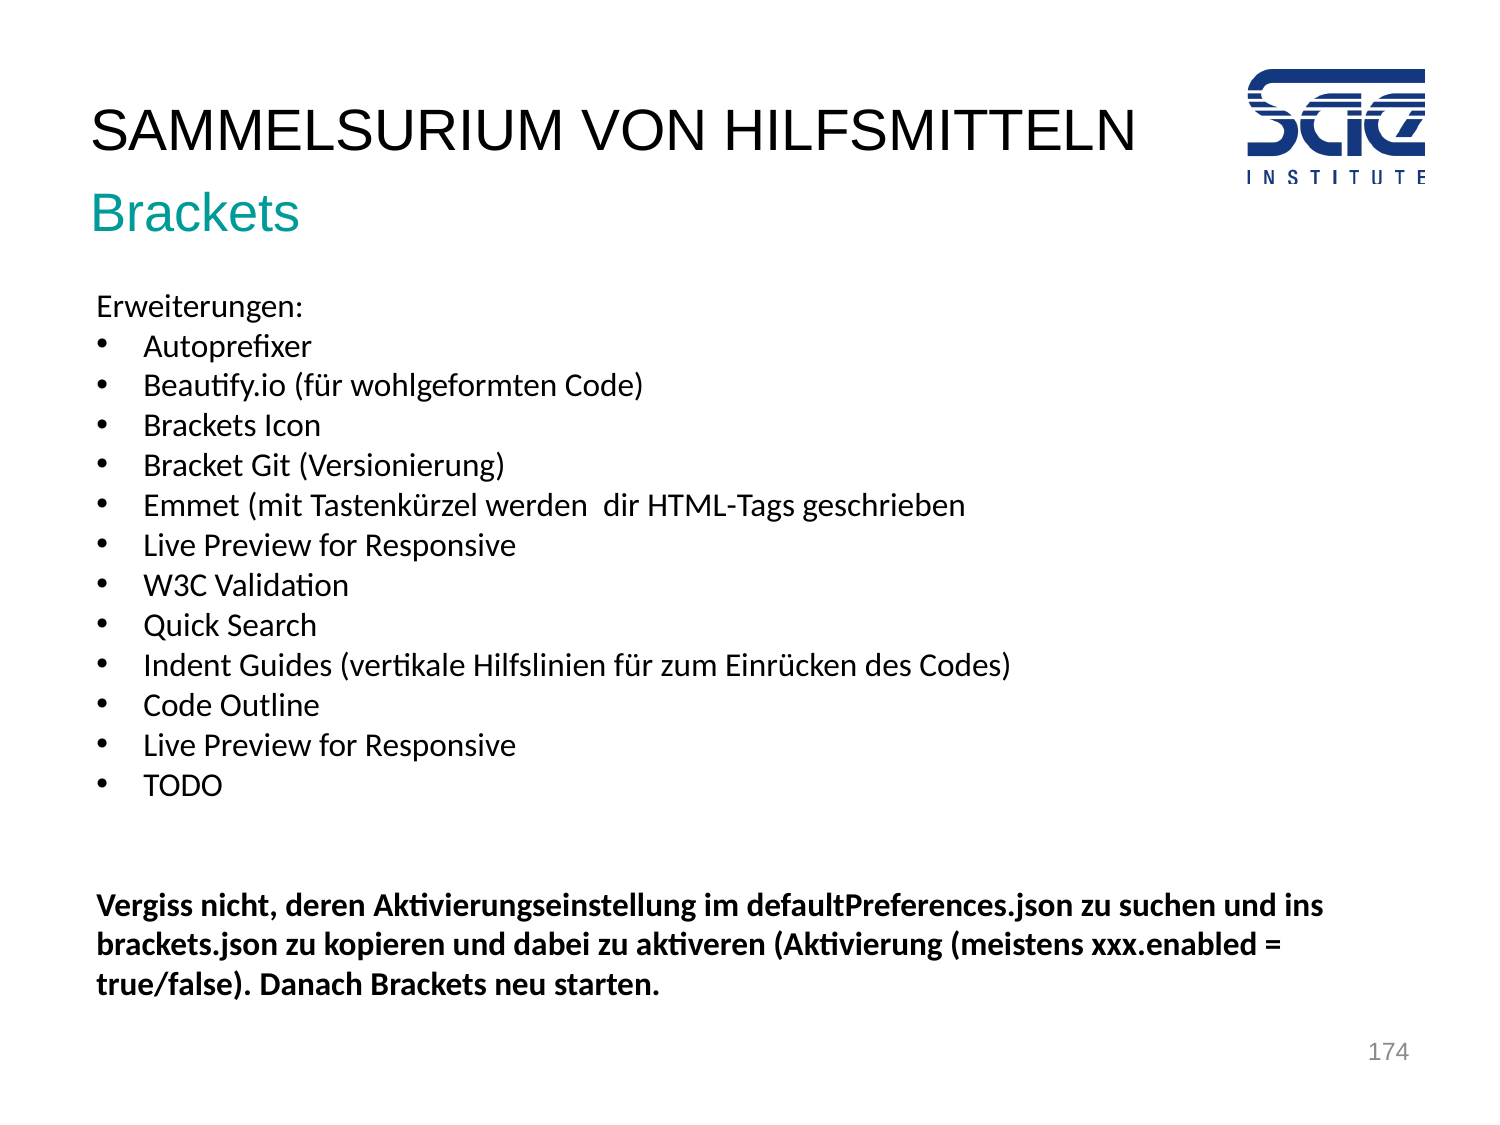

# Sammelsurium von HilfSmitteln
Brackets
Erweiterungen:
Autoprefixer
Beautify.io (für wohlgeformten Code)
Brackets Icon
Bracket Git (Versionierung)
Emmet (mit Tastenkürzel werden  dir HTML-Tags geschrieben
Live Preview for Responsive
W3C Validation
Quick Search
Indent Guides (vertikale Hilfslinien für zum Einrücken des Codes)
Code Outline
Live Preview for Responsive
TODO

Vergiss nicht, deren Aktivierungseinstellung im defaultPreferences.json zu suchen und ins brackets.json zu kopieren und dabei zu aktiveren (Aktivierung (meistens xxx.enabled = true/false). Danach Brackets neu starten.

174